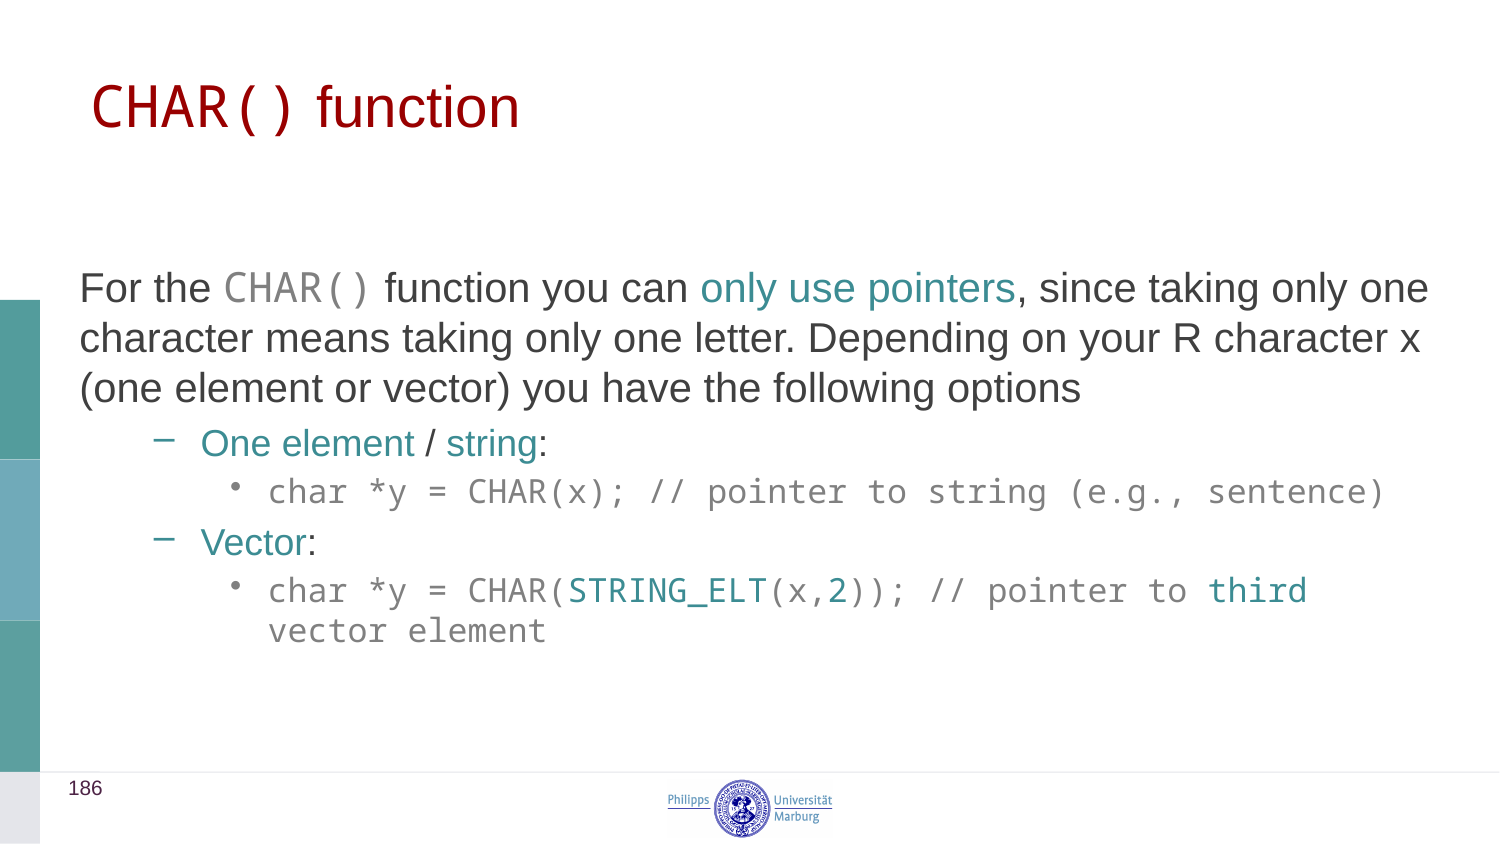

# CHAR() function
For the CHAR() function you can only use pointers, since taking only one character means taking only one letter. Depending on your R character x (one element or vector) you have the following options
One element / string:
char *y = CHAR(x); // pointer to string (e.g., sentence)
Vector:
char *y = CHAR(STRING_ELT(x,2)); // pointer to third vector element
186